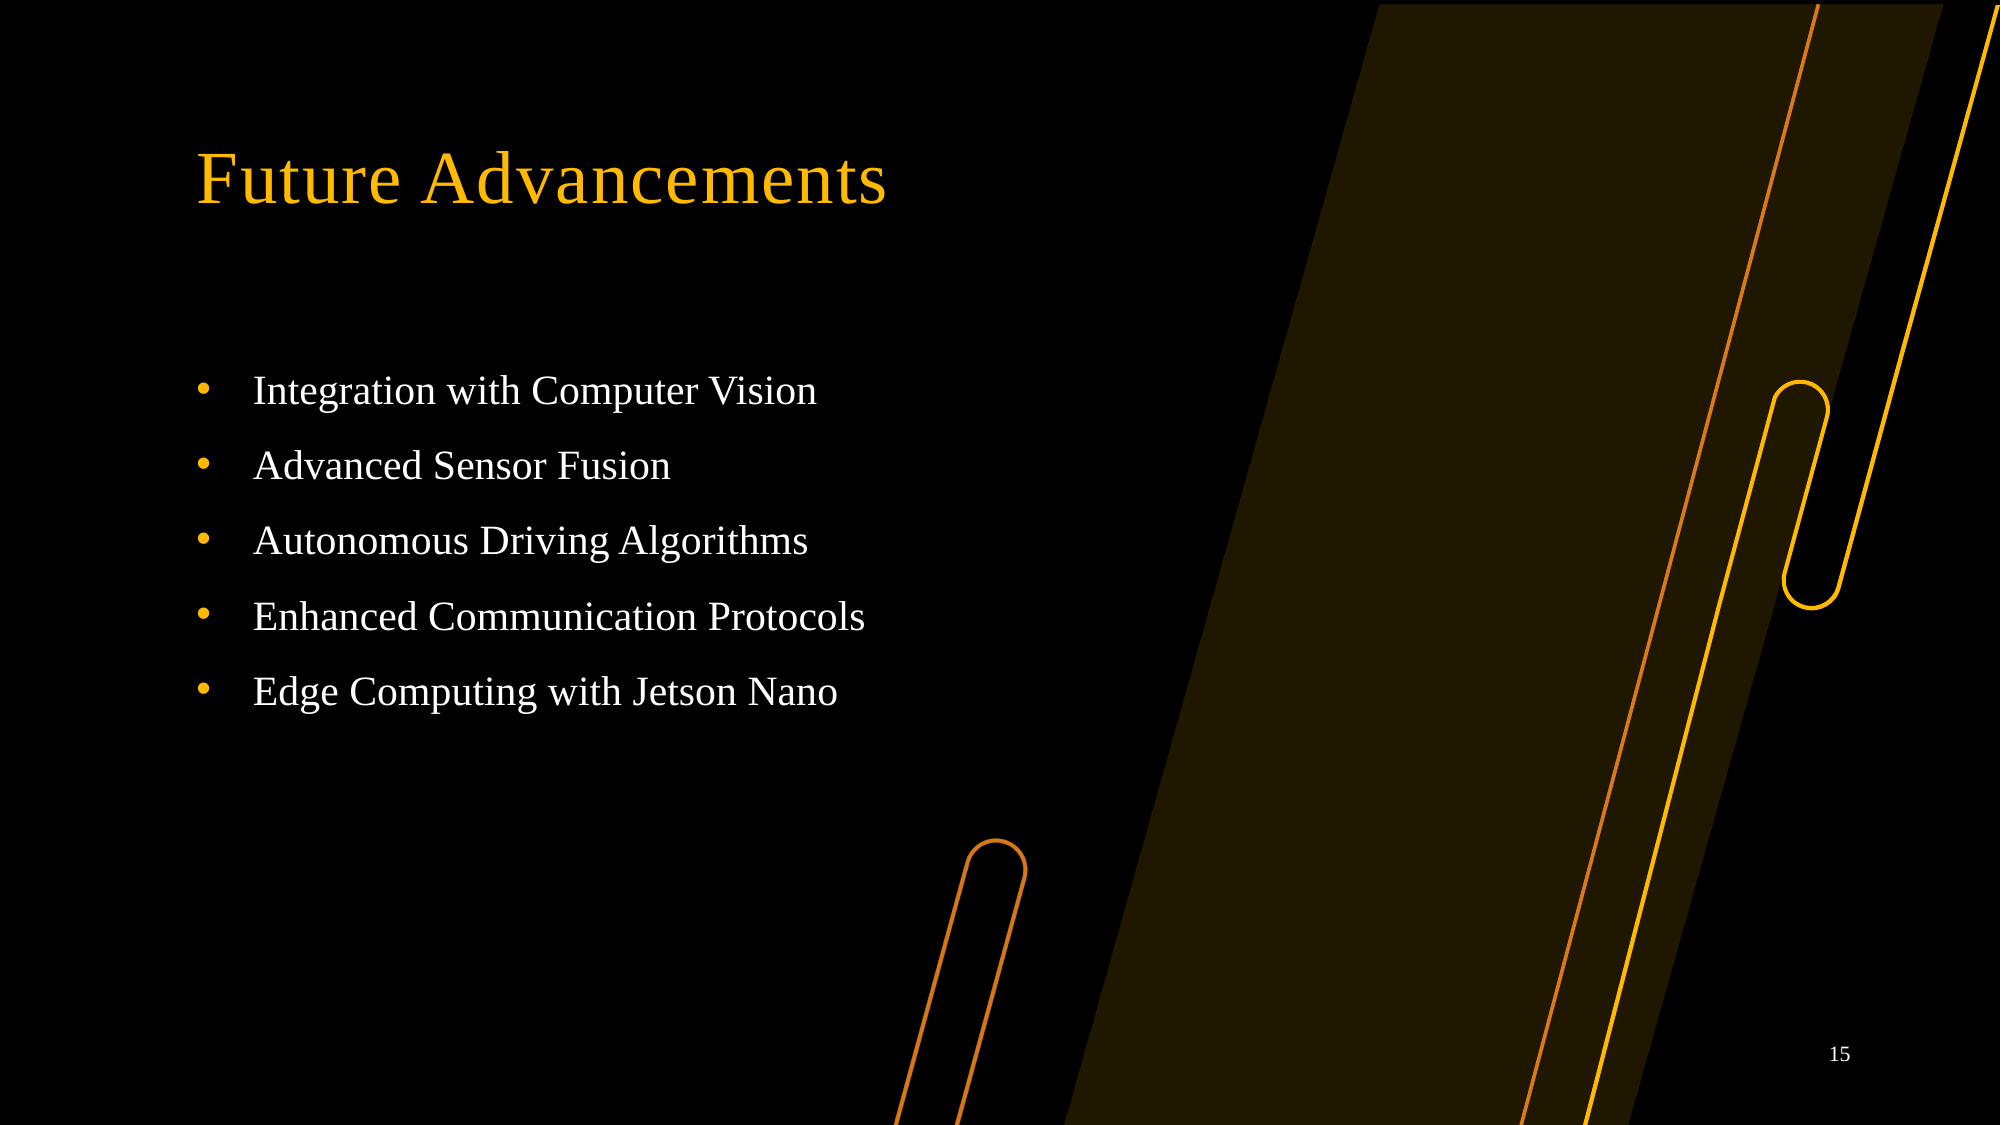

# Future Advancements
Integration with Computer Vision
Advanced Sensor Fusion
Autonomous Driving Algorithms
Enhanced Communication Protocols
Edge Computing with Jetson Nano
15